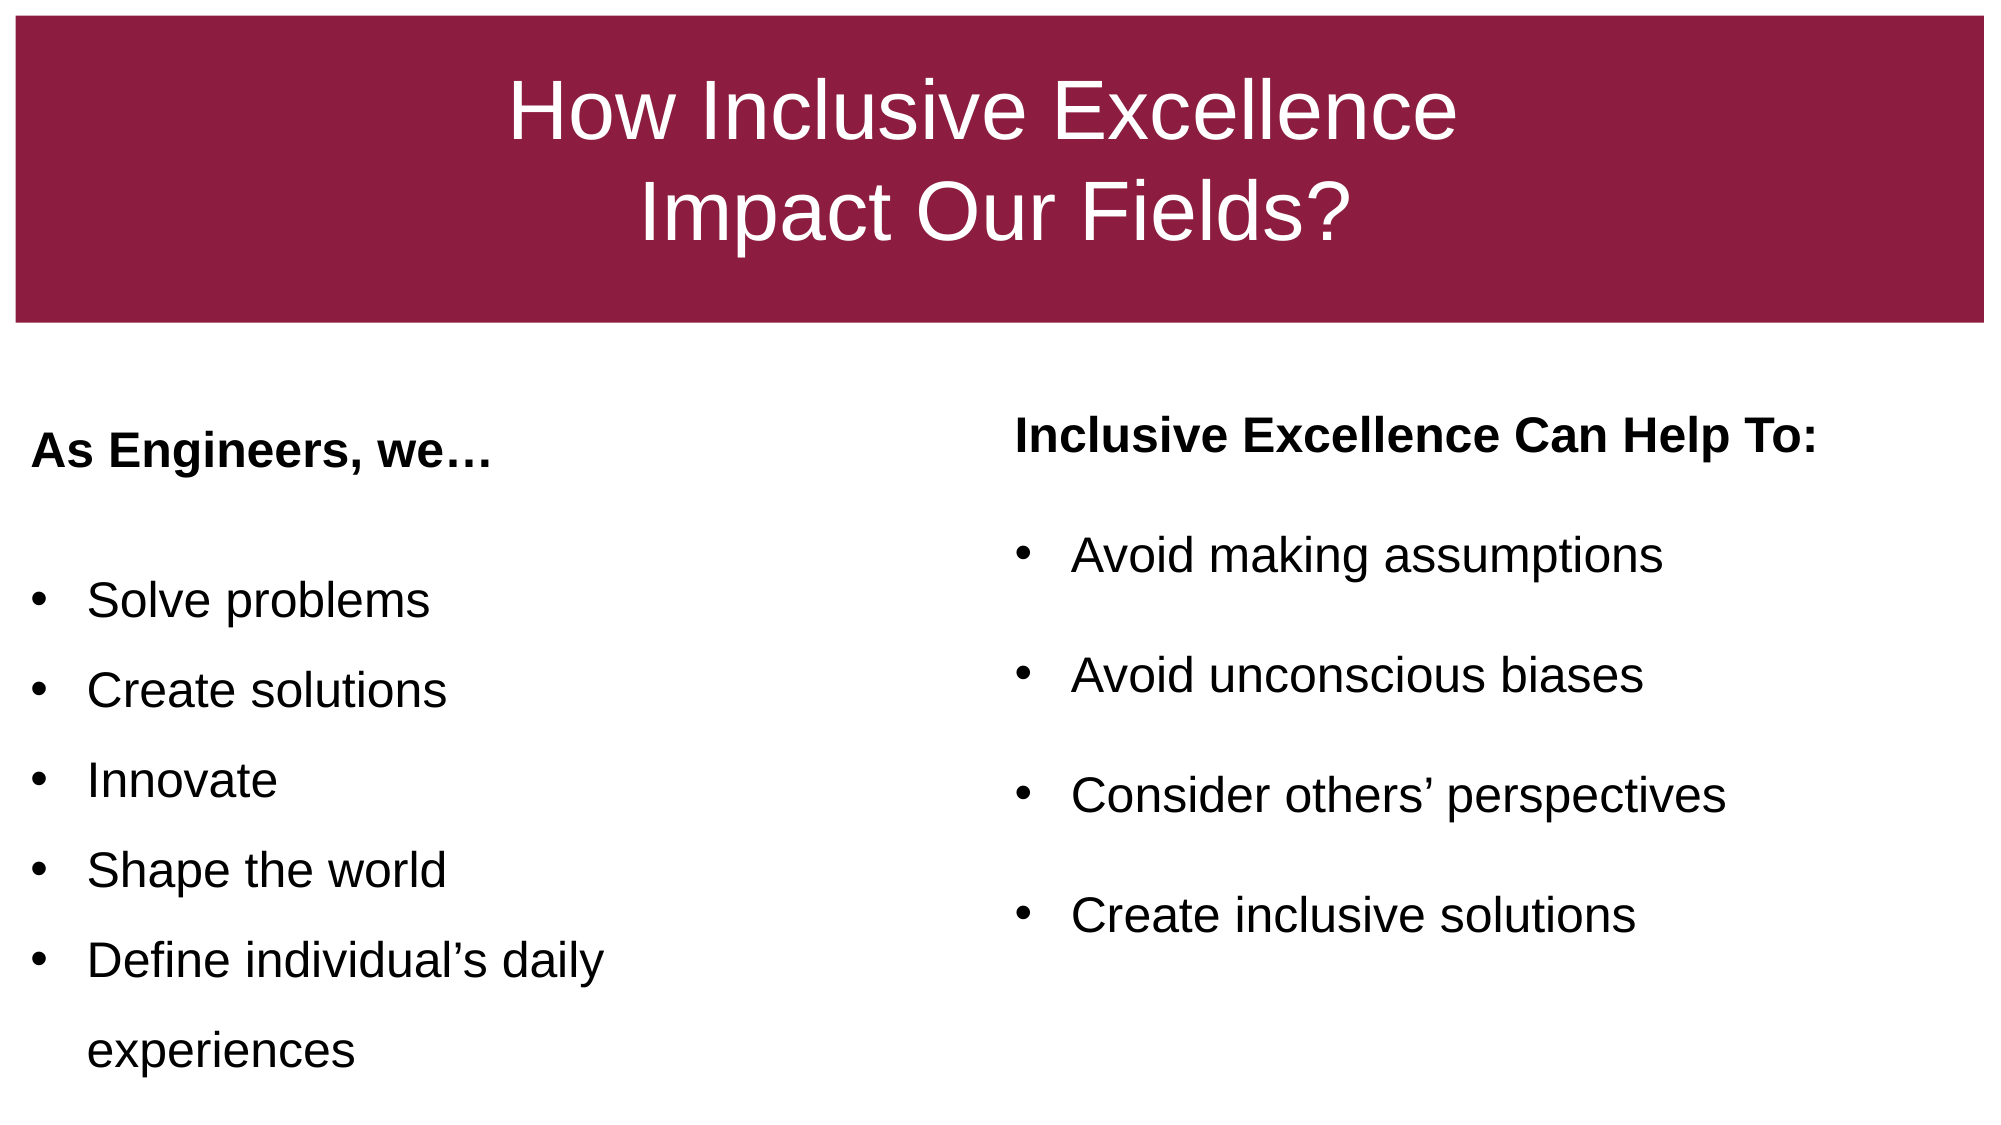

# How Inclusive Excellence Impact Our Fields?
Inclusive Excellence Can Help To:

Avoid making assumptions

Avoid unconscious biases

Consider others’ perspectives

Create inclusive solutions

As Engineers, we…

Solve problems
Create solutions
Innovate
Shape the world
Define individual’s daily experiences